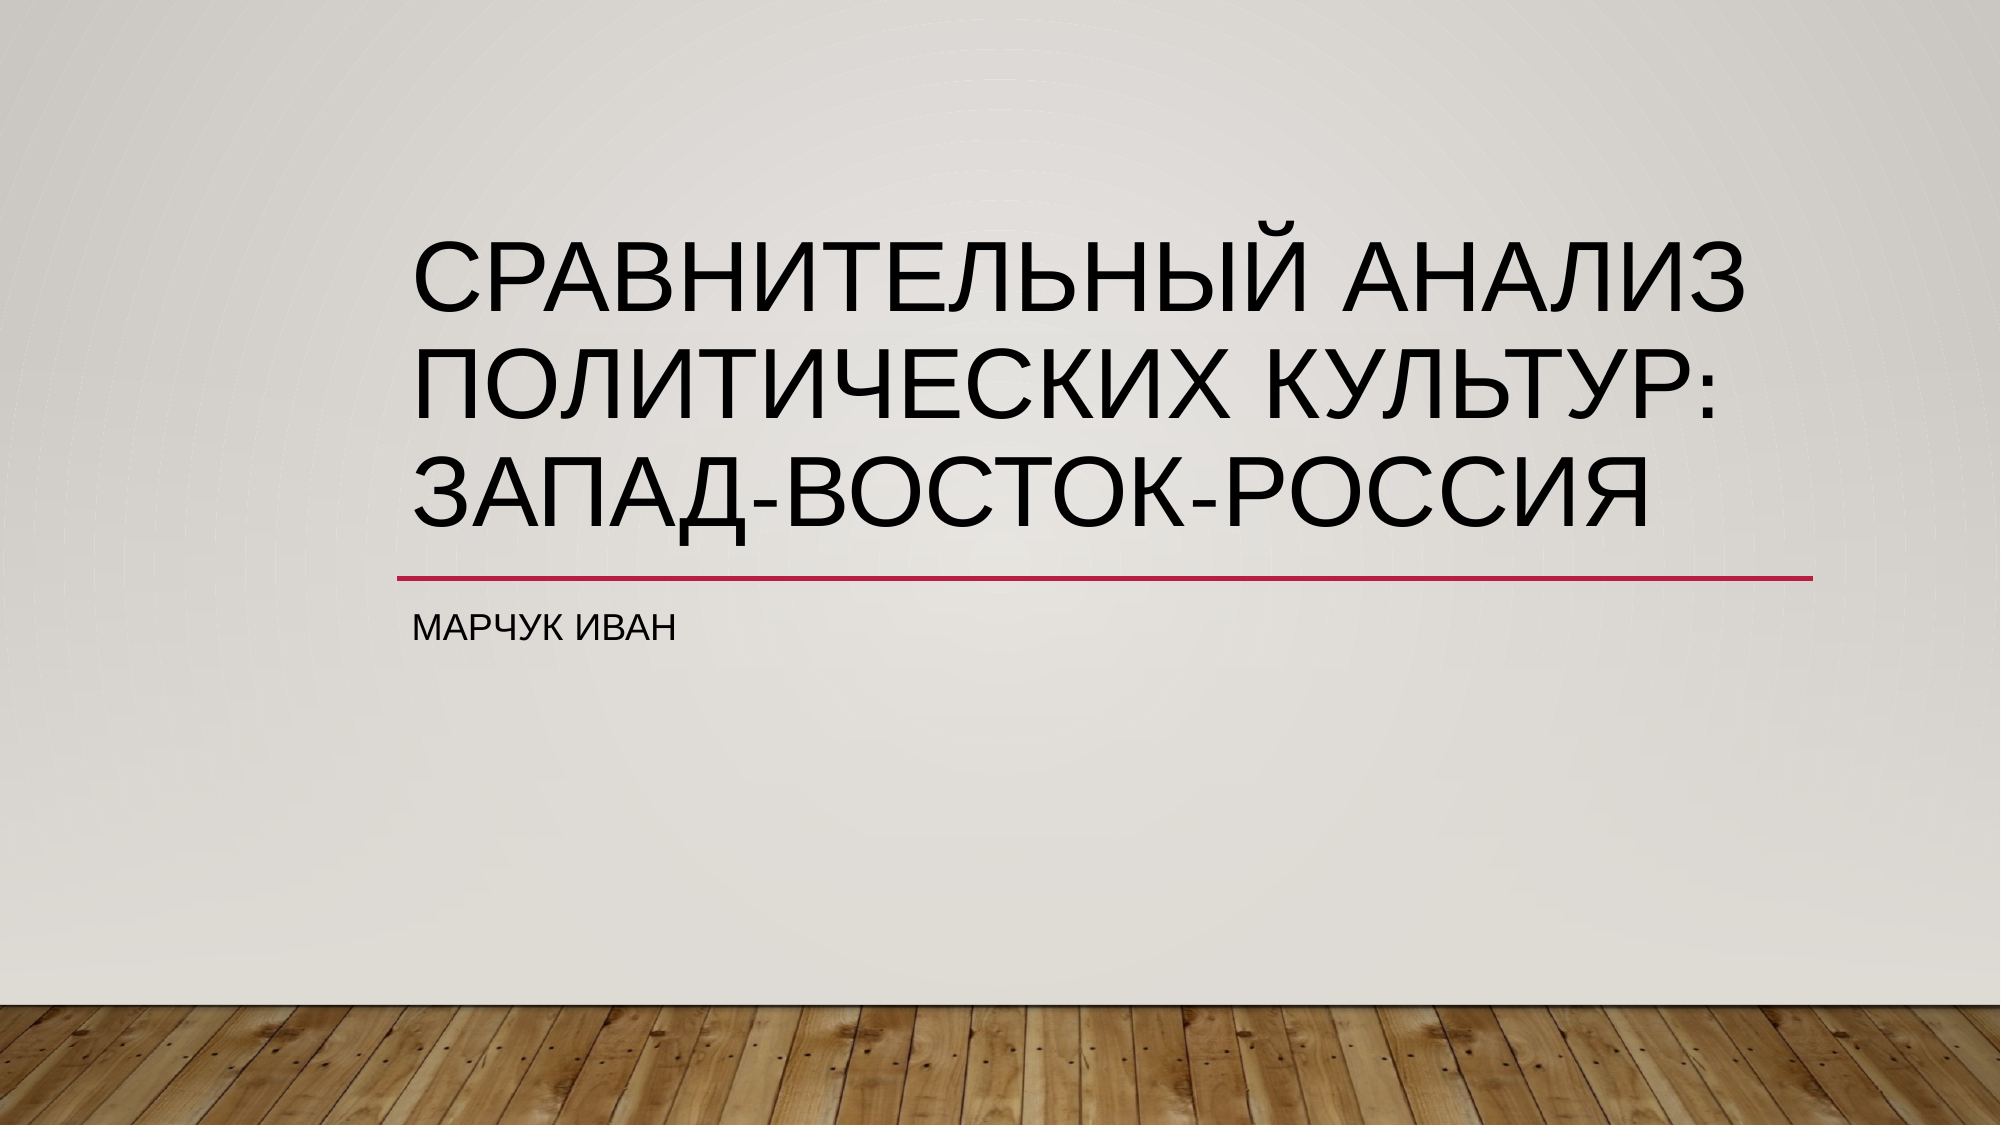

# Сравнительный анализ политических культур: Запад-Восток-Россия
Марчук Иван